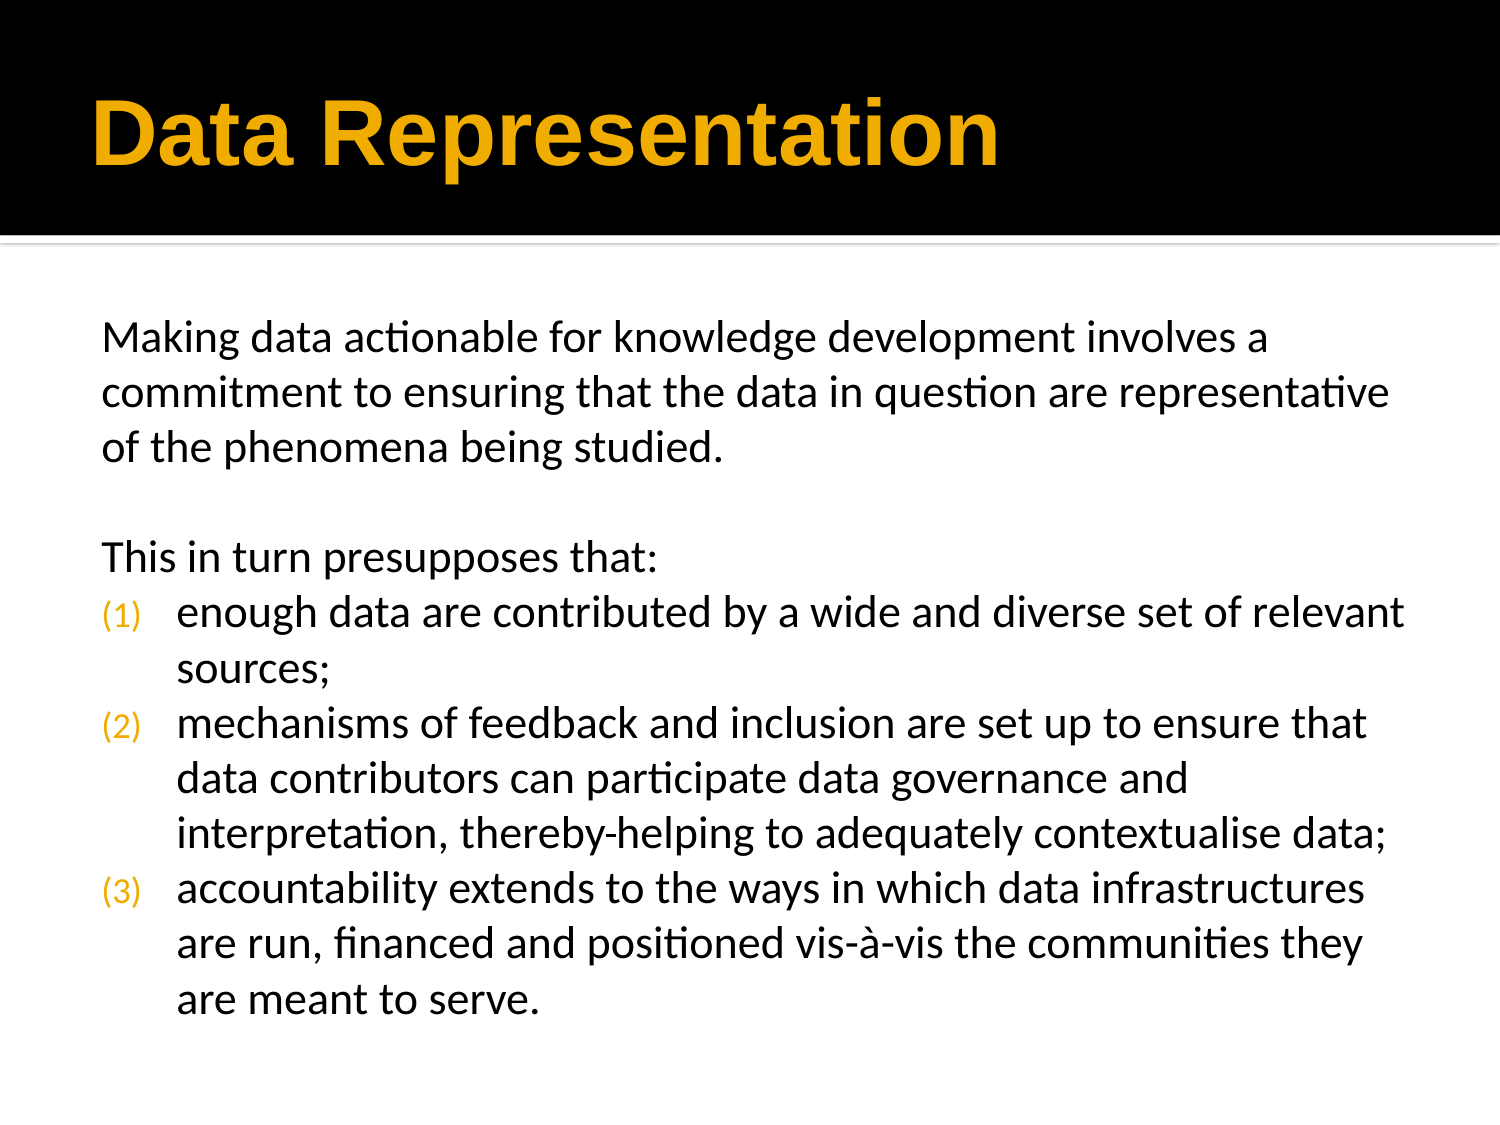

# Data Representation
Making data actionable for knowledge development involves a commitment to ensuring that the data in question are representative of the phenomena being studied.

This in turn presupposes that:
enough data are contributed by a wide and diverse set of relevant sources;
mechanisms of feedback and inclusion are set up to ensure that data contributors can participate data governance and interpretation, thereby helping to adequately contextualise data;
accountability extends to the ways in which data infrastructures are run, financed and positioned vis-à-vis the communities they are meant to serve.